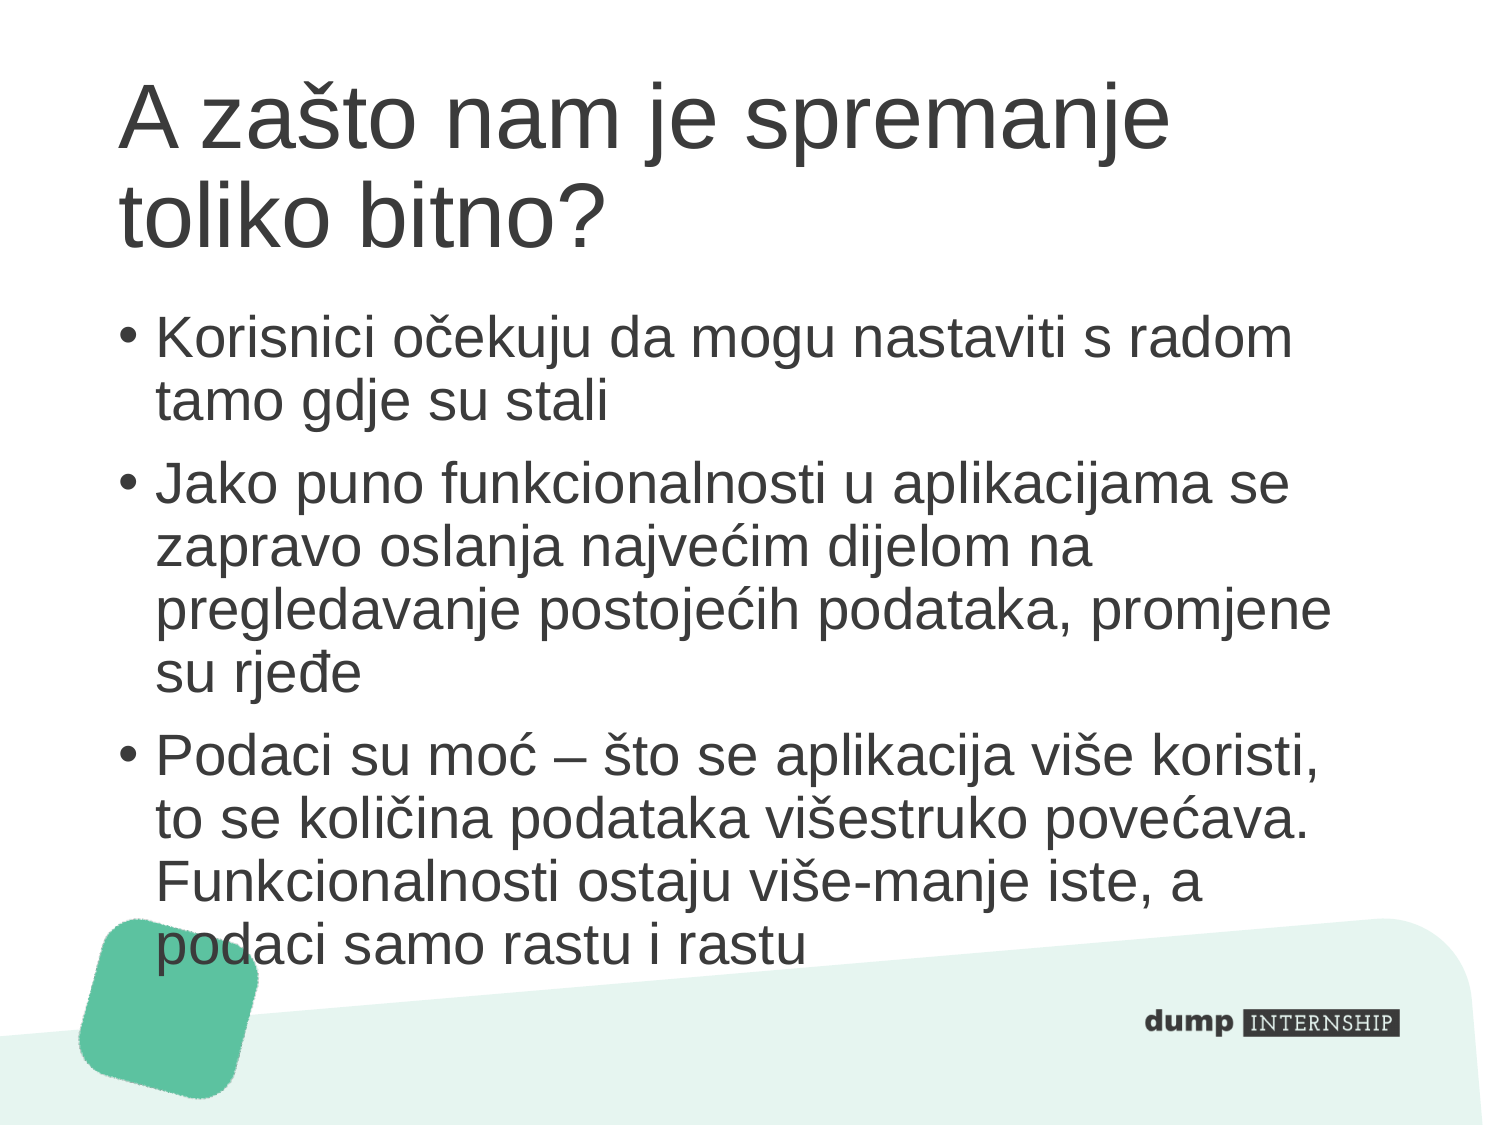

# A zašto nam je spremanje toliko bitno?
Korisnici očekuju da mogu nastaviti s radom tamo gdje su stali
Jako puno funkcionalnosti u aplikacijama se zapravo oslanja najvećim dijelom na pregledavanje postojećih podataka, promjene su rjeđe
Podaci su moć – što se aplikacija više koristi, to se količina podataka višestruko povećava. Funkcionalnosti ostaju više-manje iste, a podaci samo rastu i rastu